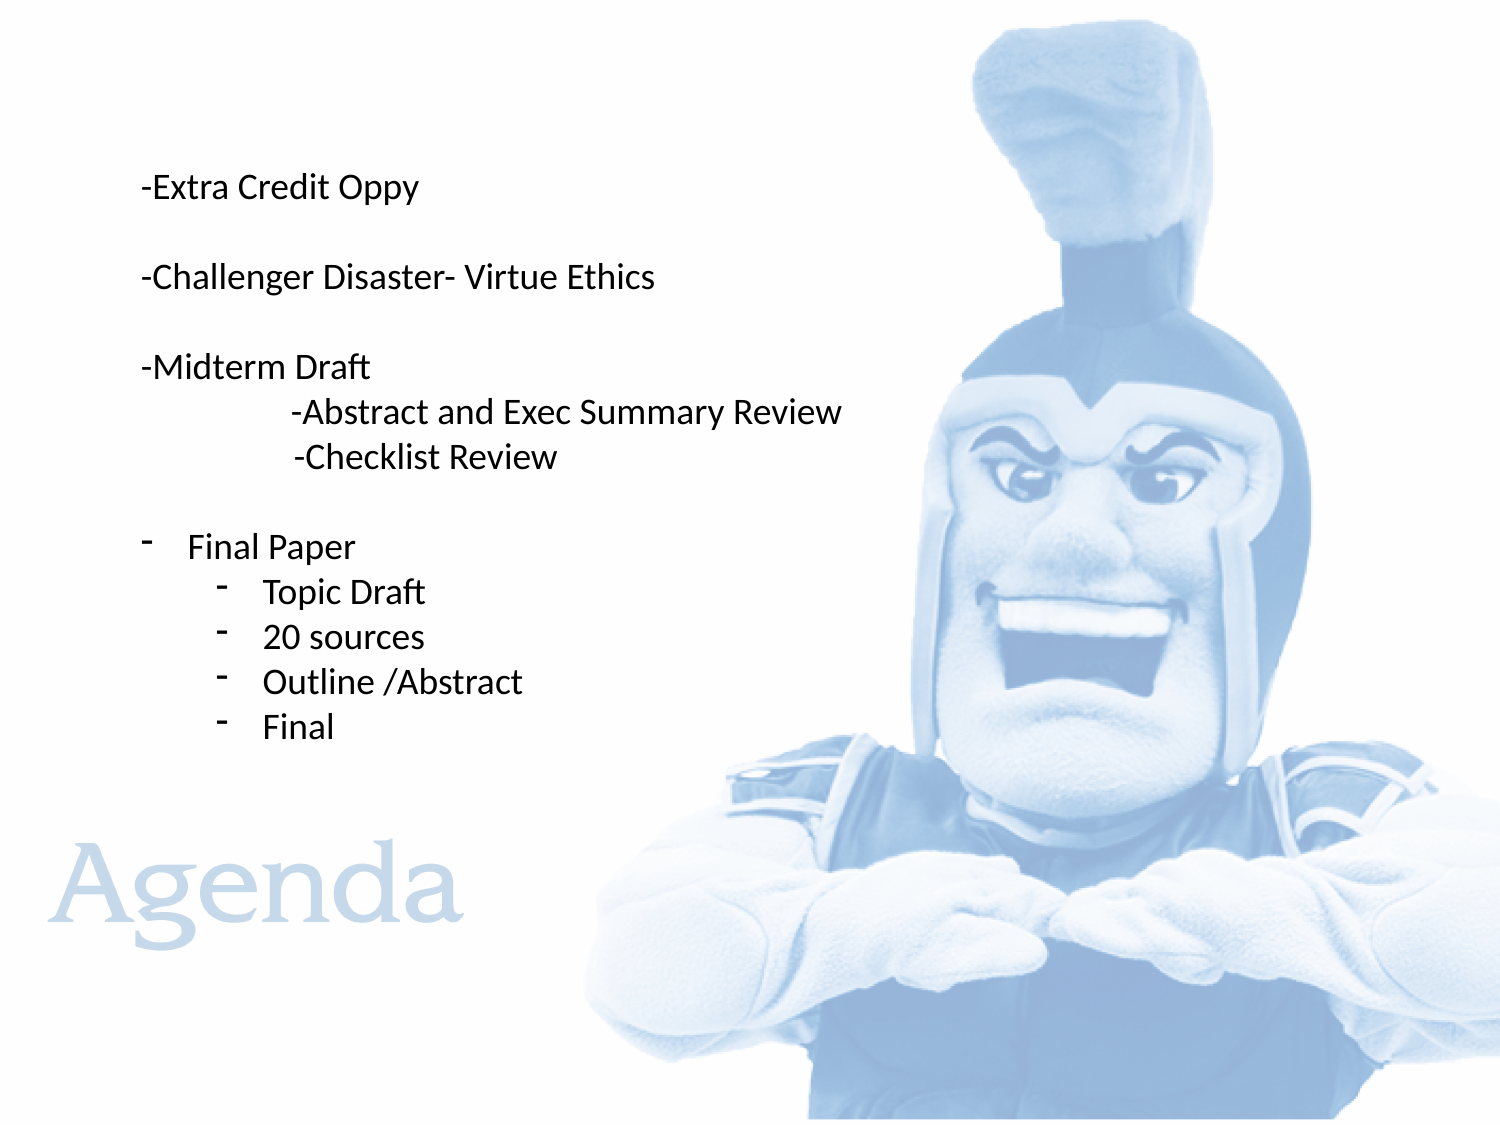

-Extra Credit Oppy

-Challenger Disaster- Virtue Ethics

-Midterm Draft
	-Abstract and Exec Summary Review
                  -Checklist Review

Final Paper
Topic Draft
20 sources
Outline /Abstract
Final